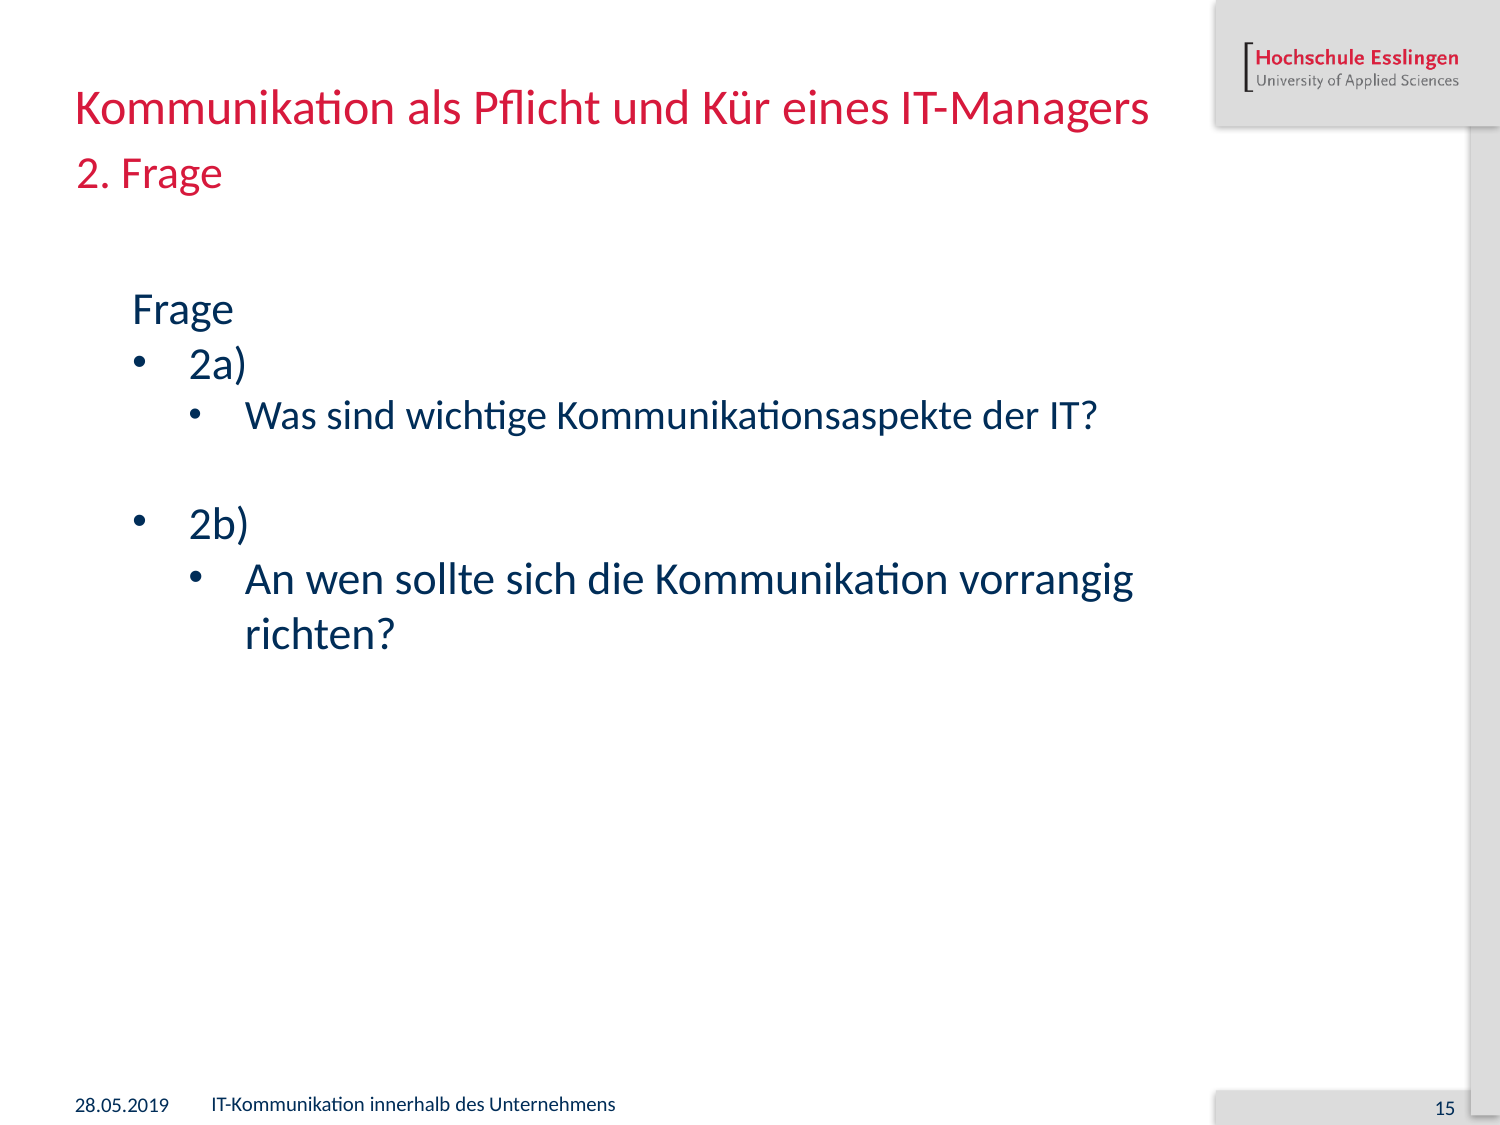

# Kommunikation als Pflicht und Kür eines IT-Managers
2. Frage
Frage
2a)
Was sind wichtige Kommunikationsaspekte der IT?

2b)
An wen sollte sich die Kommunikation vorrangig richten?

28.05.2019
IT-Kommunikation innerhalb des Unternehmens
15